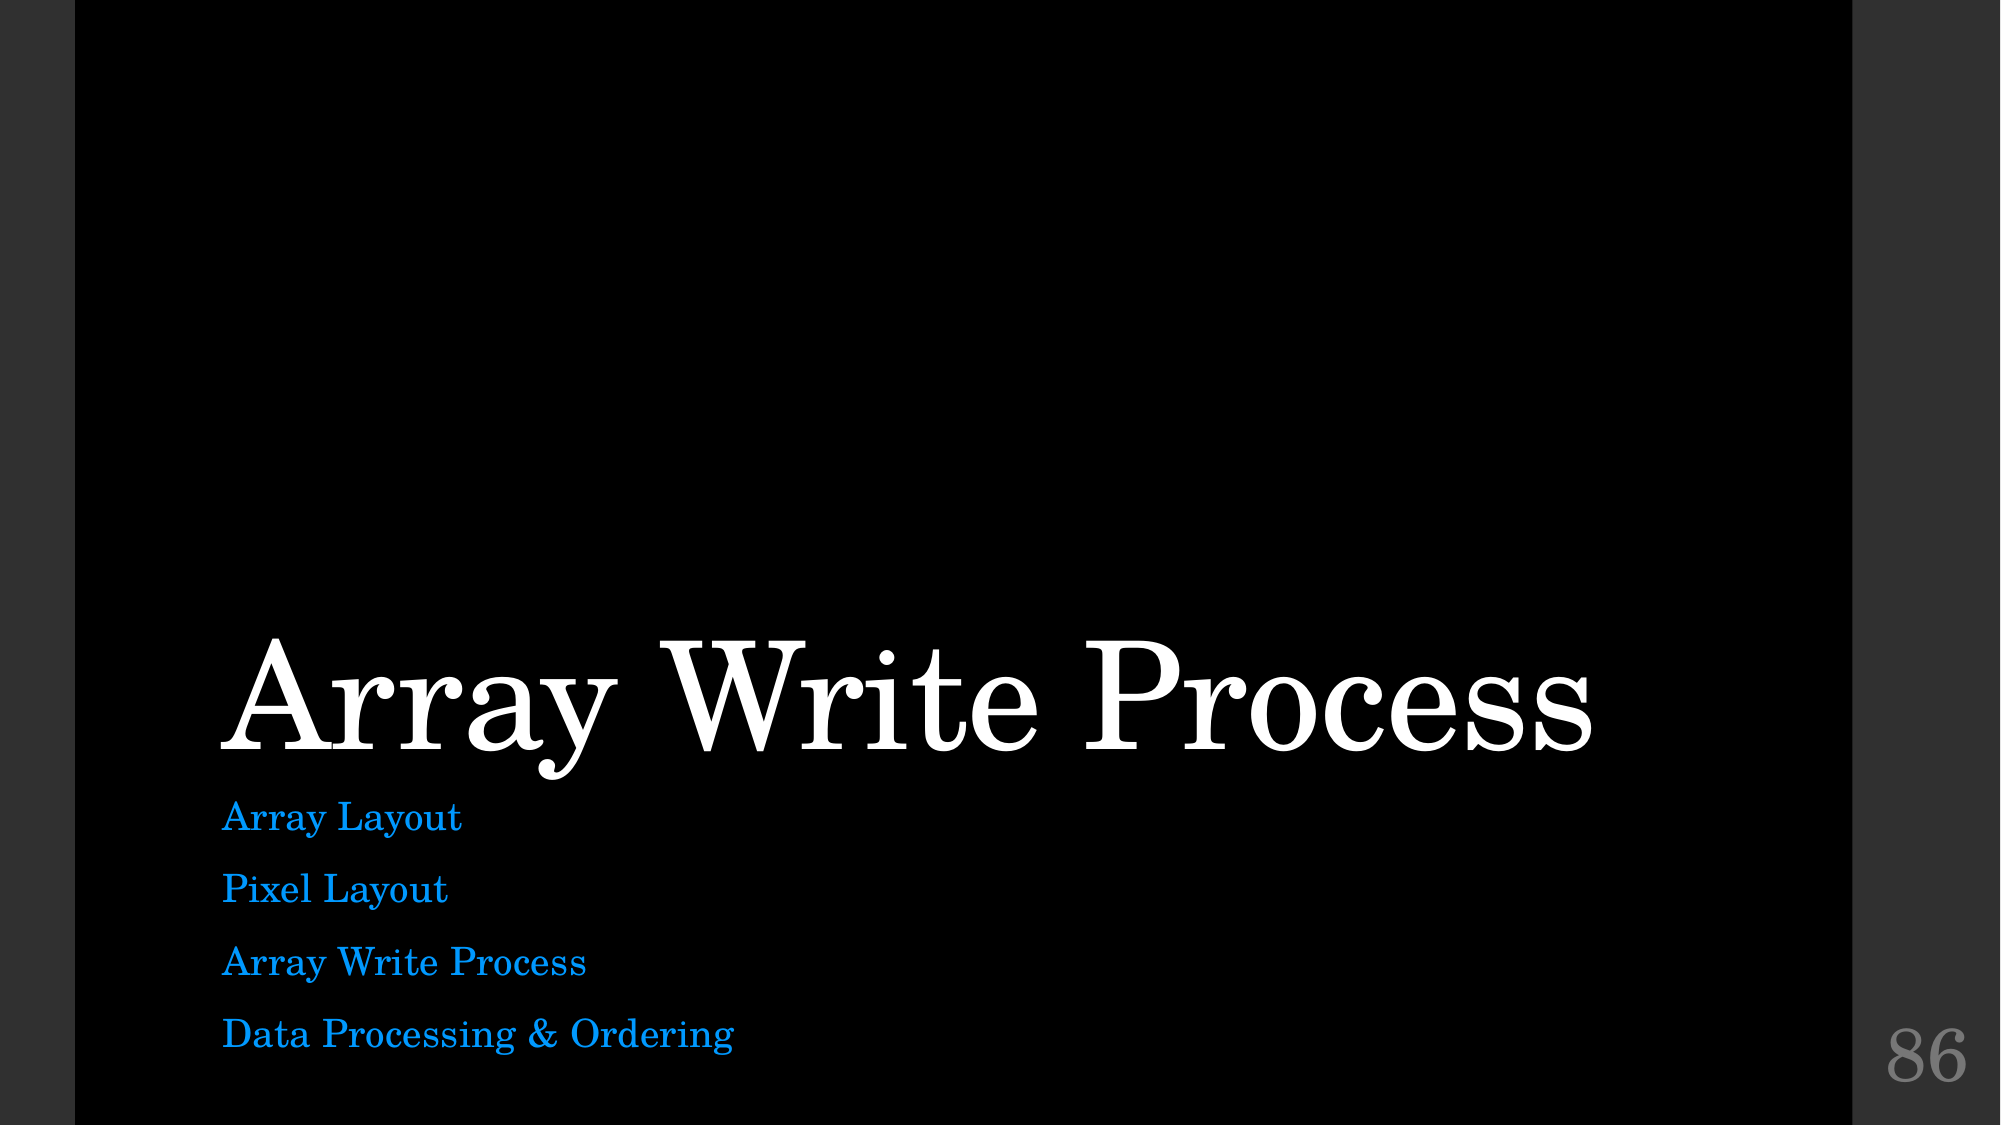

# Array Write Process
Array Layout
Pixel Layout
Array Write Process
Data Processing & Ordering
86